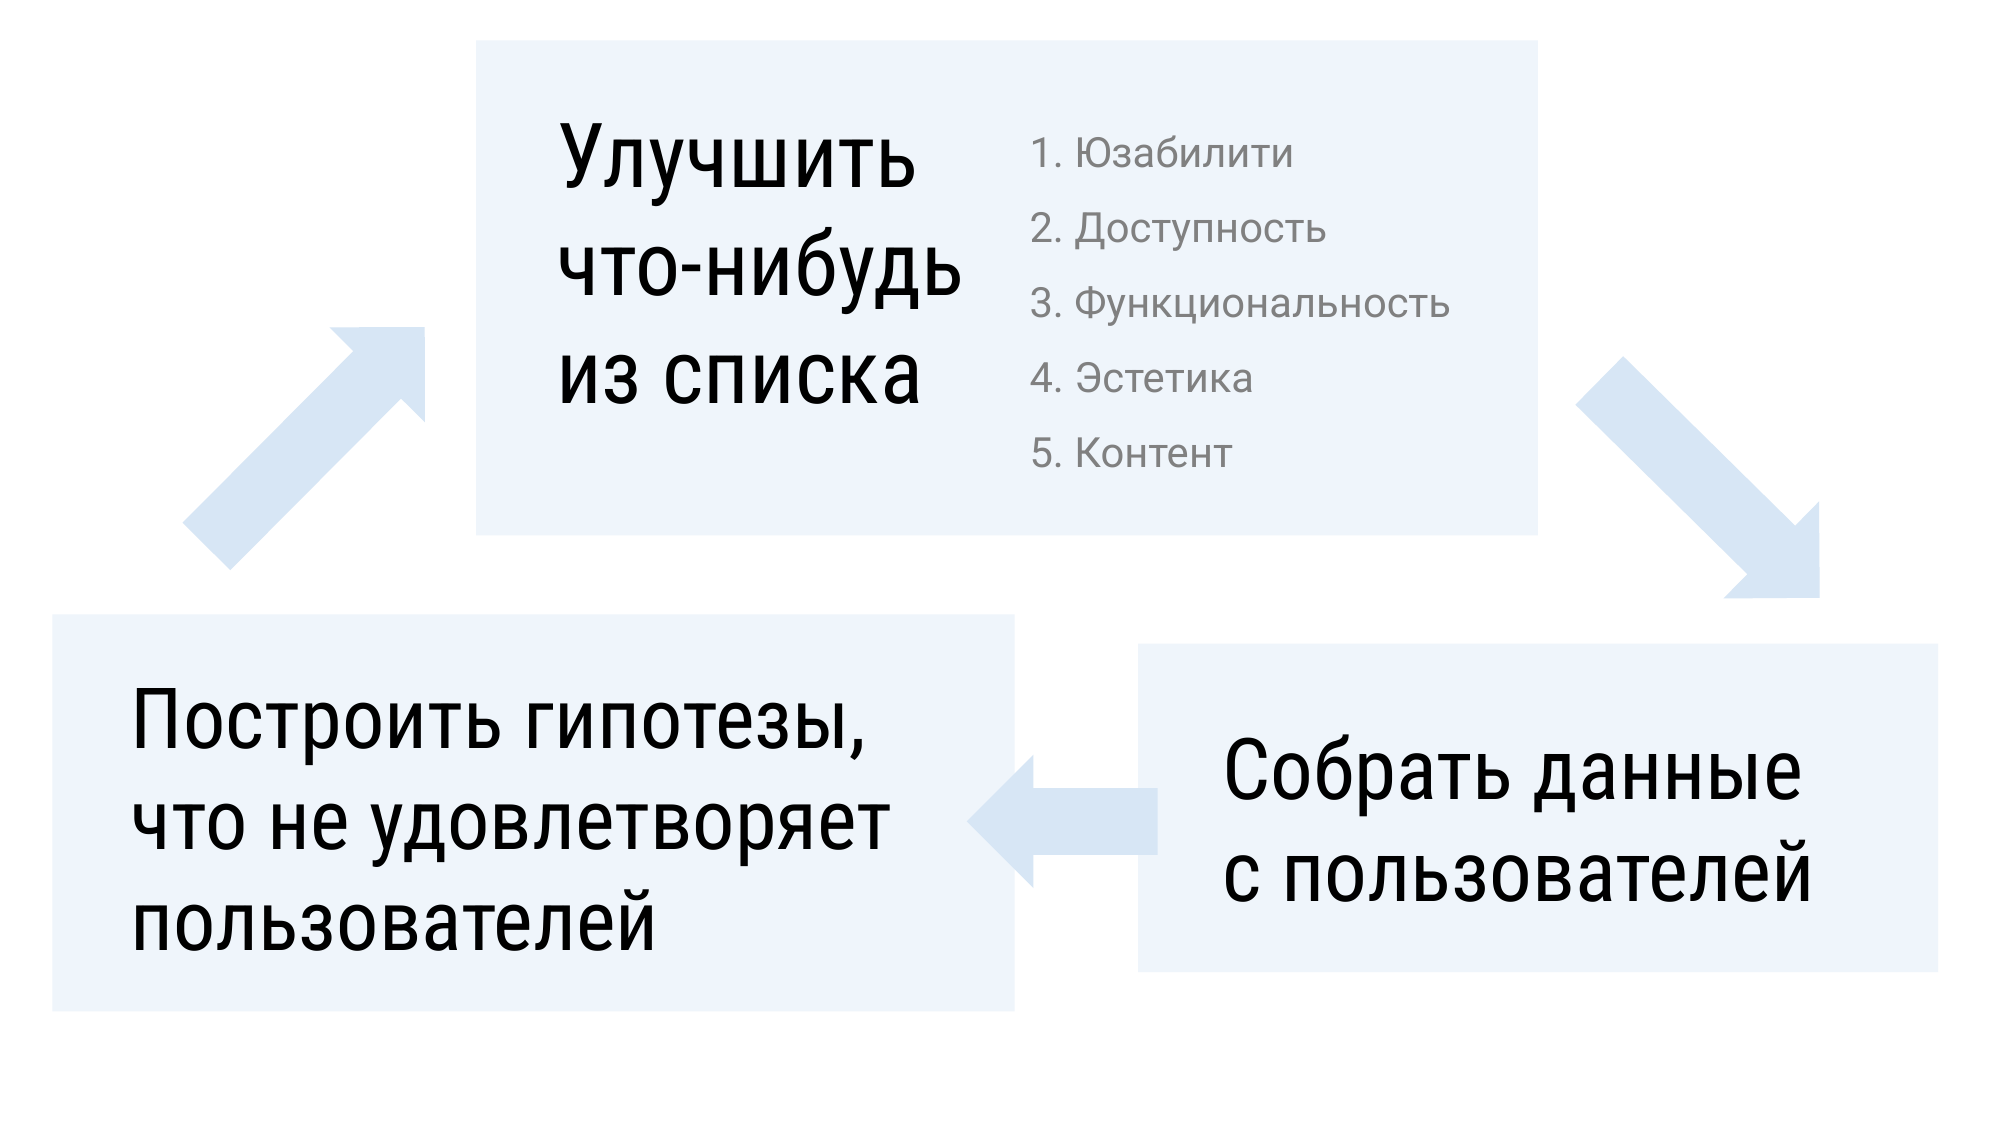

Улучшить что-нибудь из списка
# 1. Юзабилити 2. Доступность 3. Функциональность 4. Эстетика 5. Контент

Построить гипотезы, что не удовлетворяет пользователей
Собрать данные
с пользователей